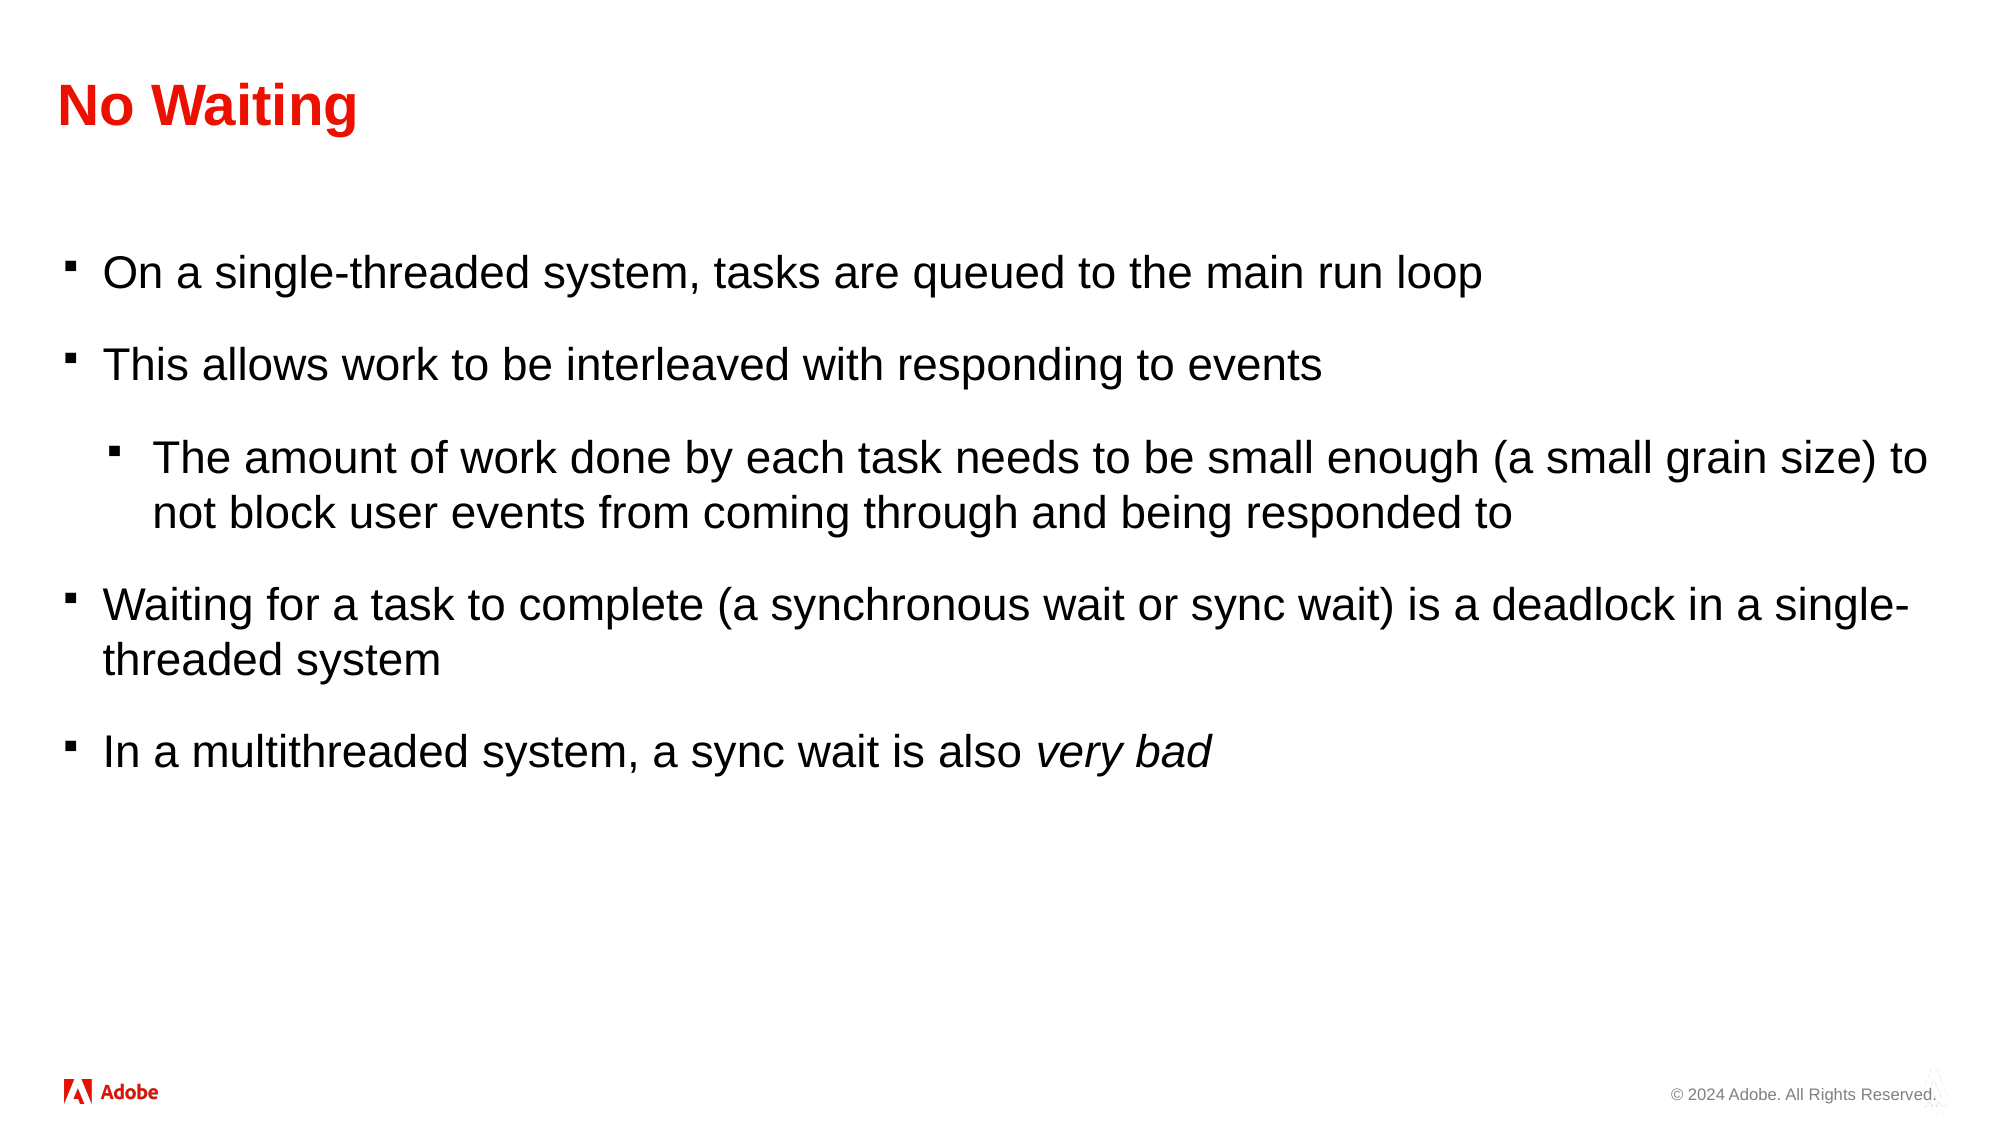

# No Waiting
On a single-threaded system, tasks are queued to the main run loop
This allows work to be interleaved with responding to events
The amount of work done by each task needs to be small enough (a small grain size) to not block user events from coming through and being responded to
Waiting for a task to complete (a synchronous wait or sync wait) is a deadlock in a single-threaded system
In a multithreaded system, a sync wait is also very bad
32